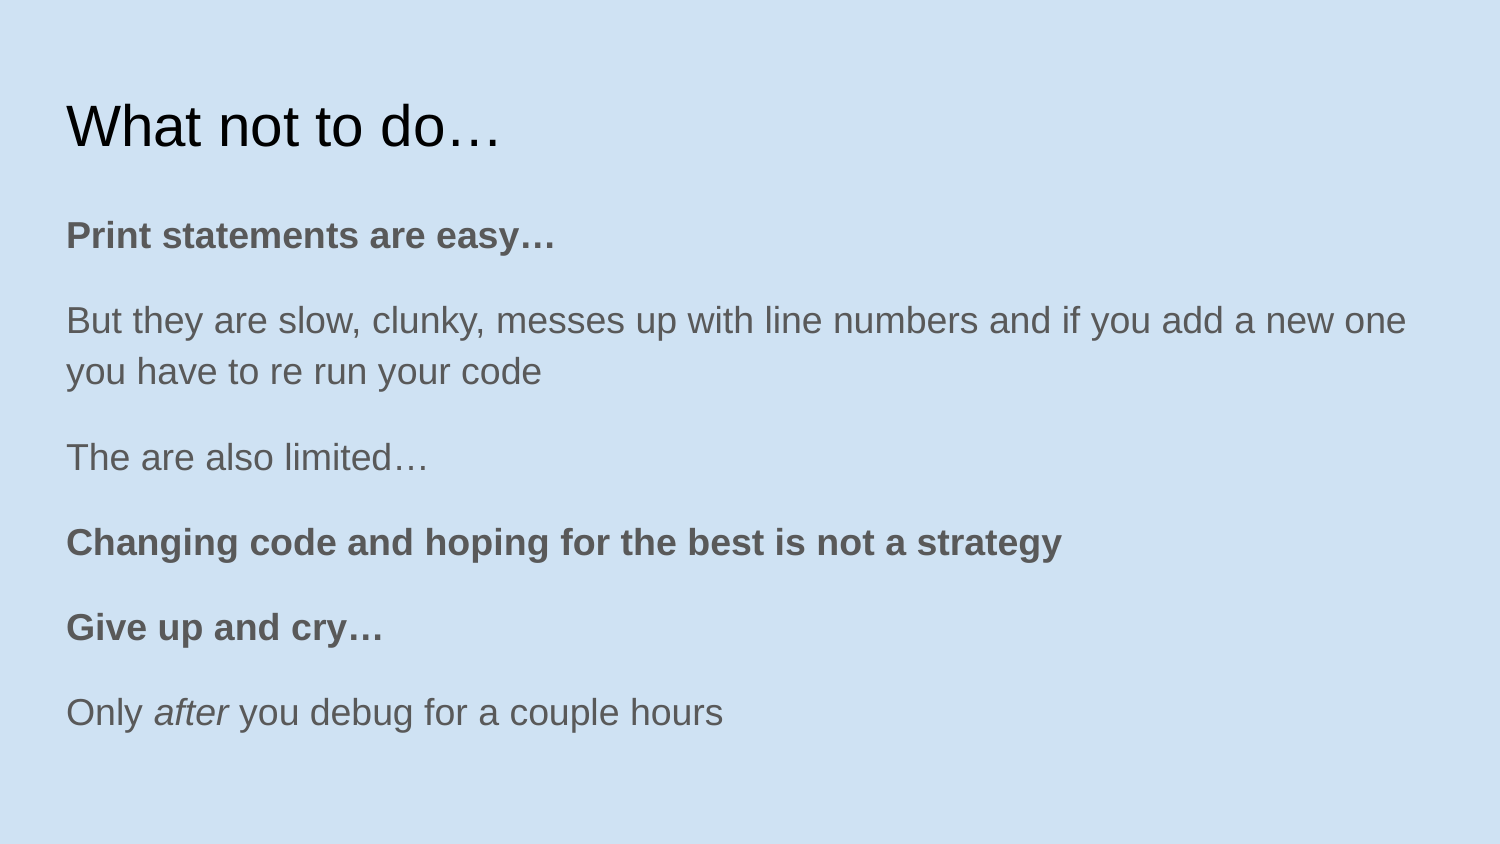

# What not to do…
Print statements are easy…
But they are slow, clunky, messes up with line numbers and if you add a new one you have to re run your code
The are also limited…
Changing code and hoping for the best is not a strategy
Give up and cry…
Only after you debug for a couple hours